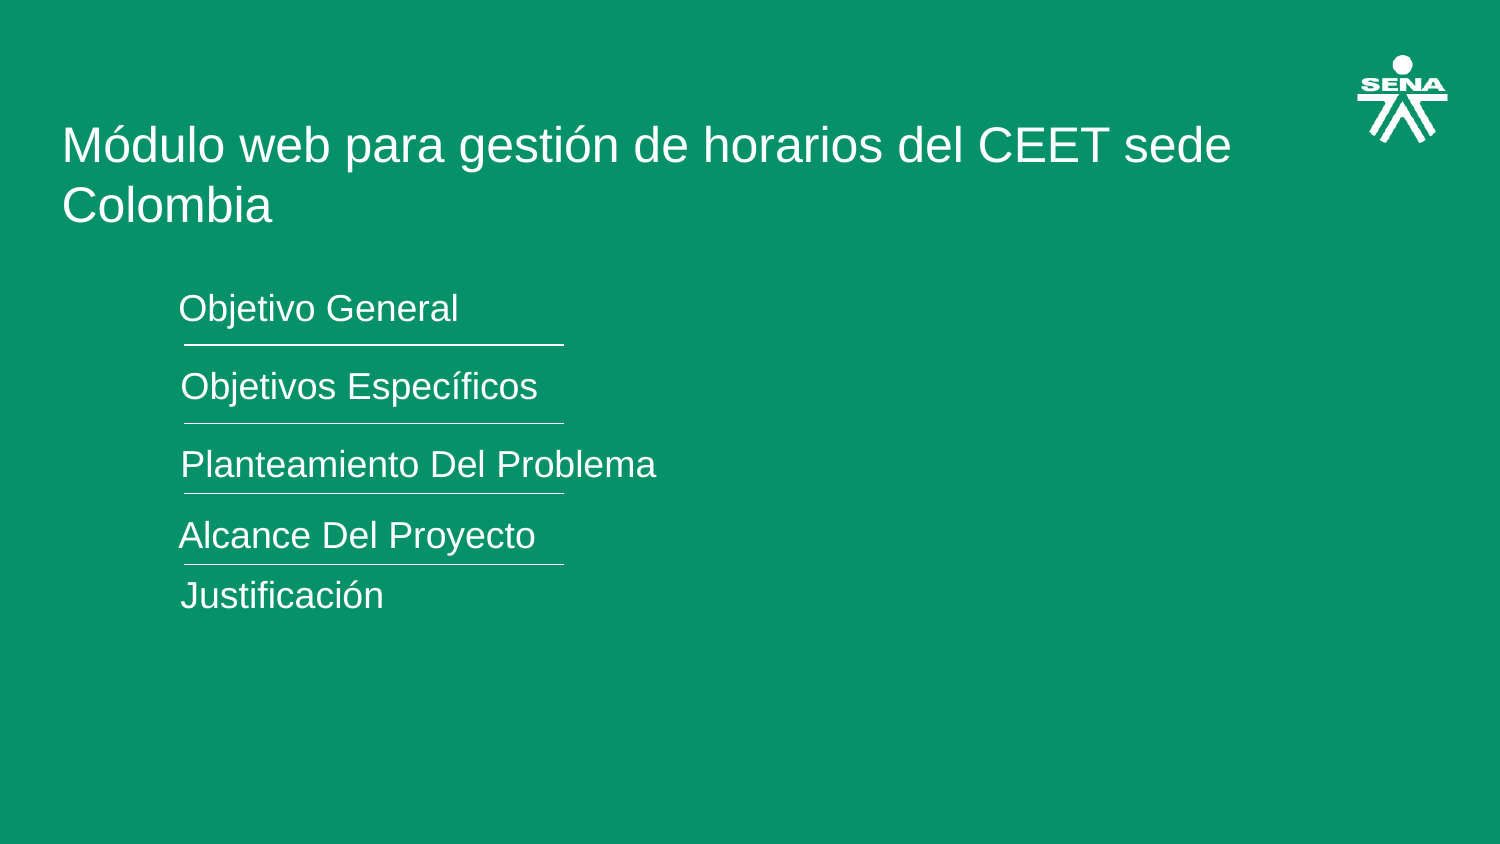

Módulo web para gestión de horarios del CEET sede Colombia
Objetivo General
Objetivos Específicos
Planteamiento Del Problema
Alcance Del Proyecto
Justificación